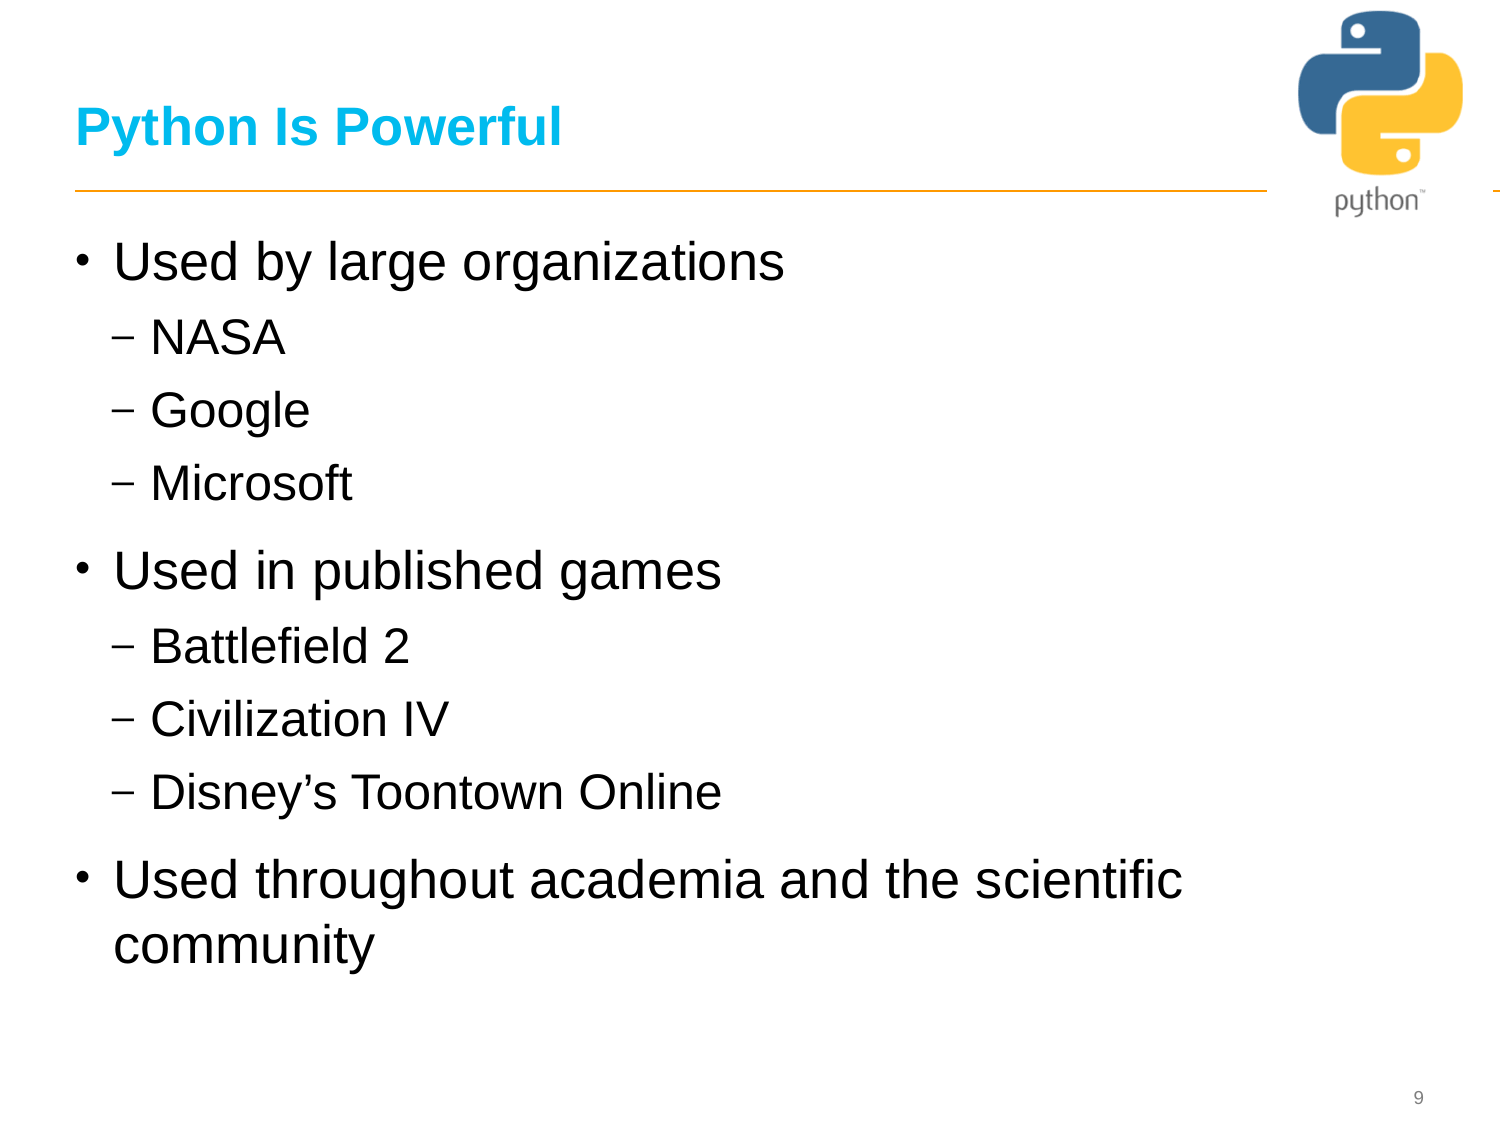

9
# Python Is Powerful
Used by large organizations
NASA
Google
Microsoft
Used in published games
Battlefield 2
Civilization IV
Disney’s Toontown Online
Used throughout academia and the scientific community